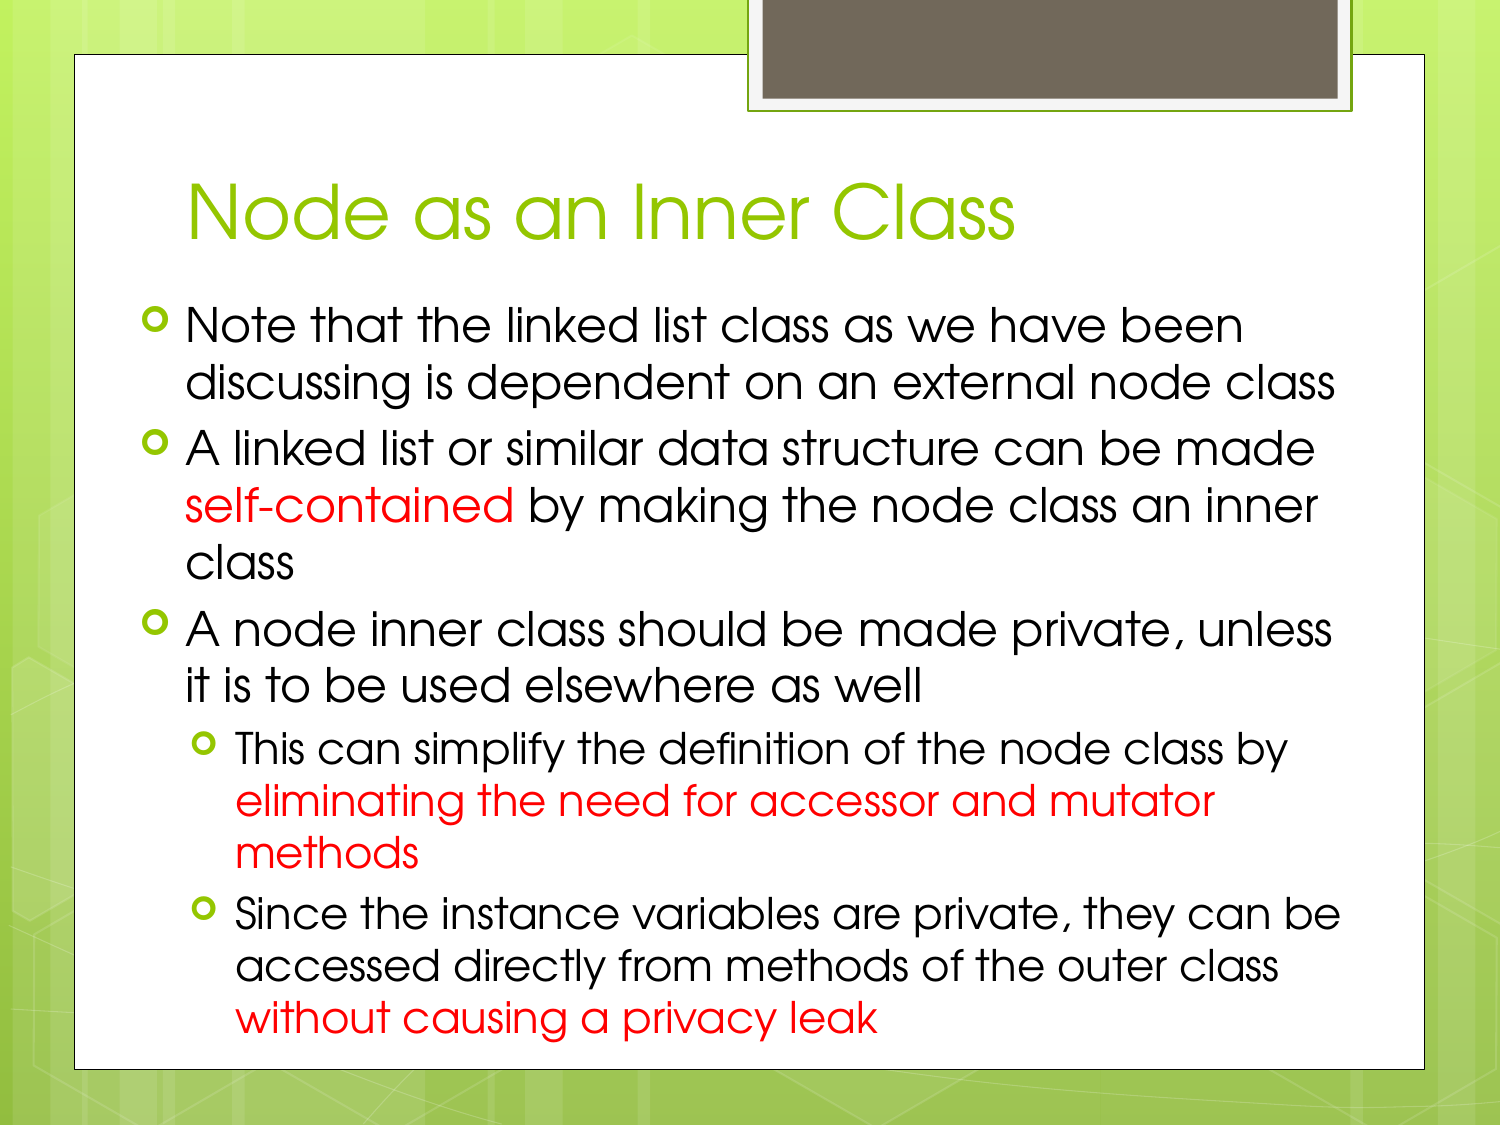

# Node as an Inner Class
Note that the linked list class as we have been discussing is dependent on an external node class
A linked list or similar data structure can be made self-contained by making the node class an inner class
A node inner class should be made private, unless it is to be used elsewhere as well
This can simplify the definition of the node class by eliminating the need for accessor and mutator methods
Since the instance variables are private, they can be accessed directly from methods of the outer class without causing a privacy leak